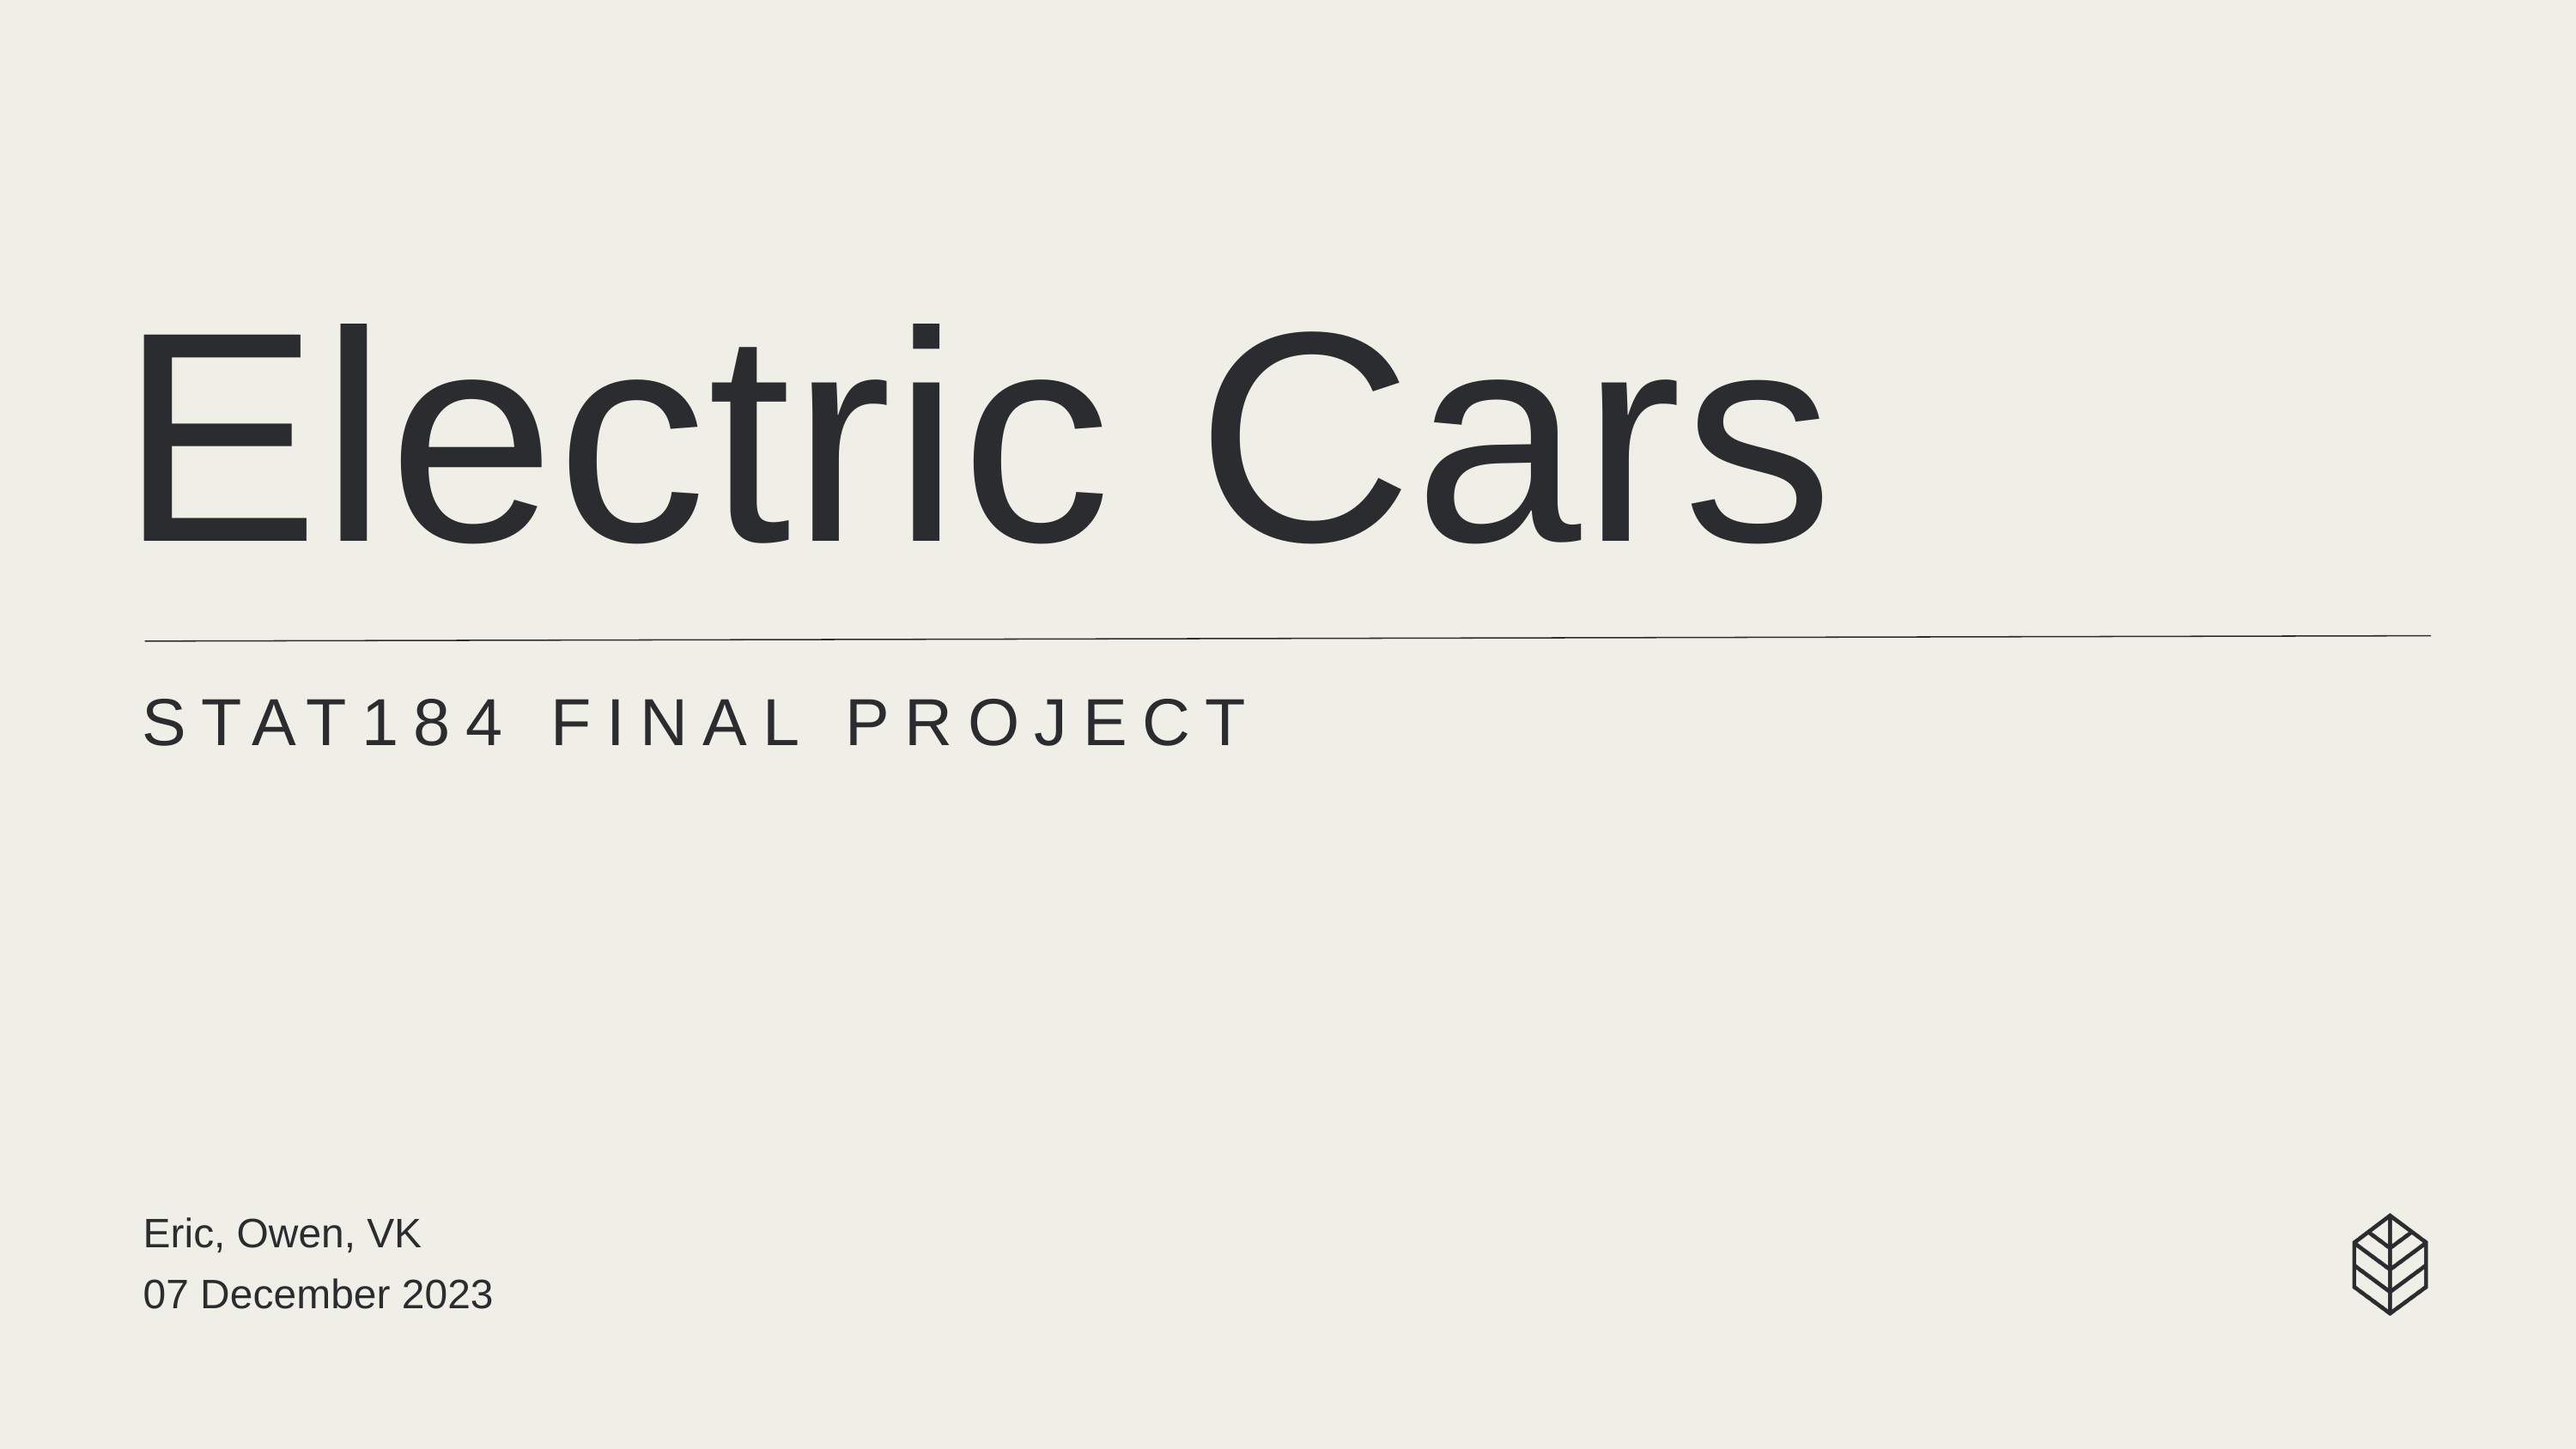

Electric Cars

STAT184 FINAL PROJECT
Eric, Owen, VK
07 December 2023